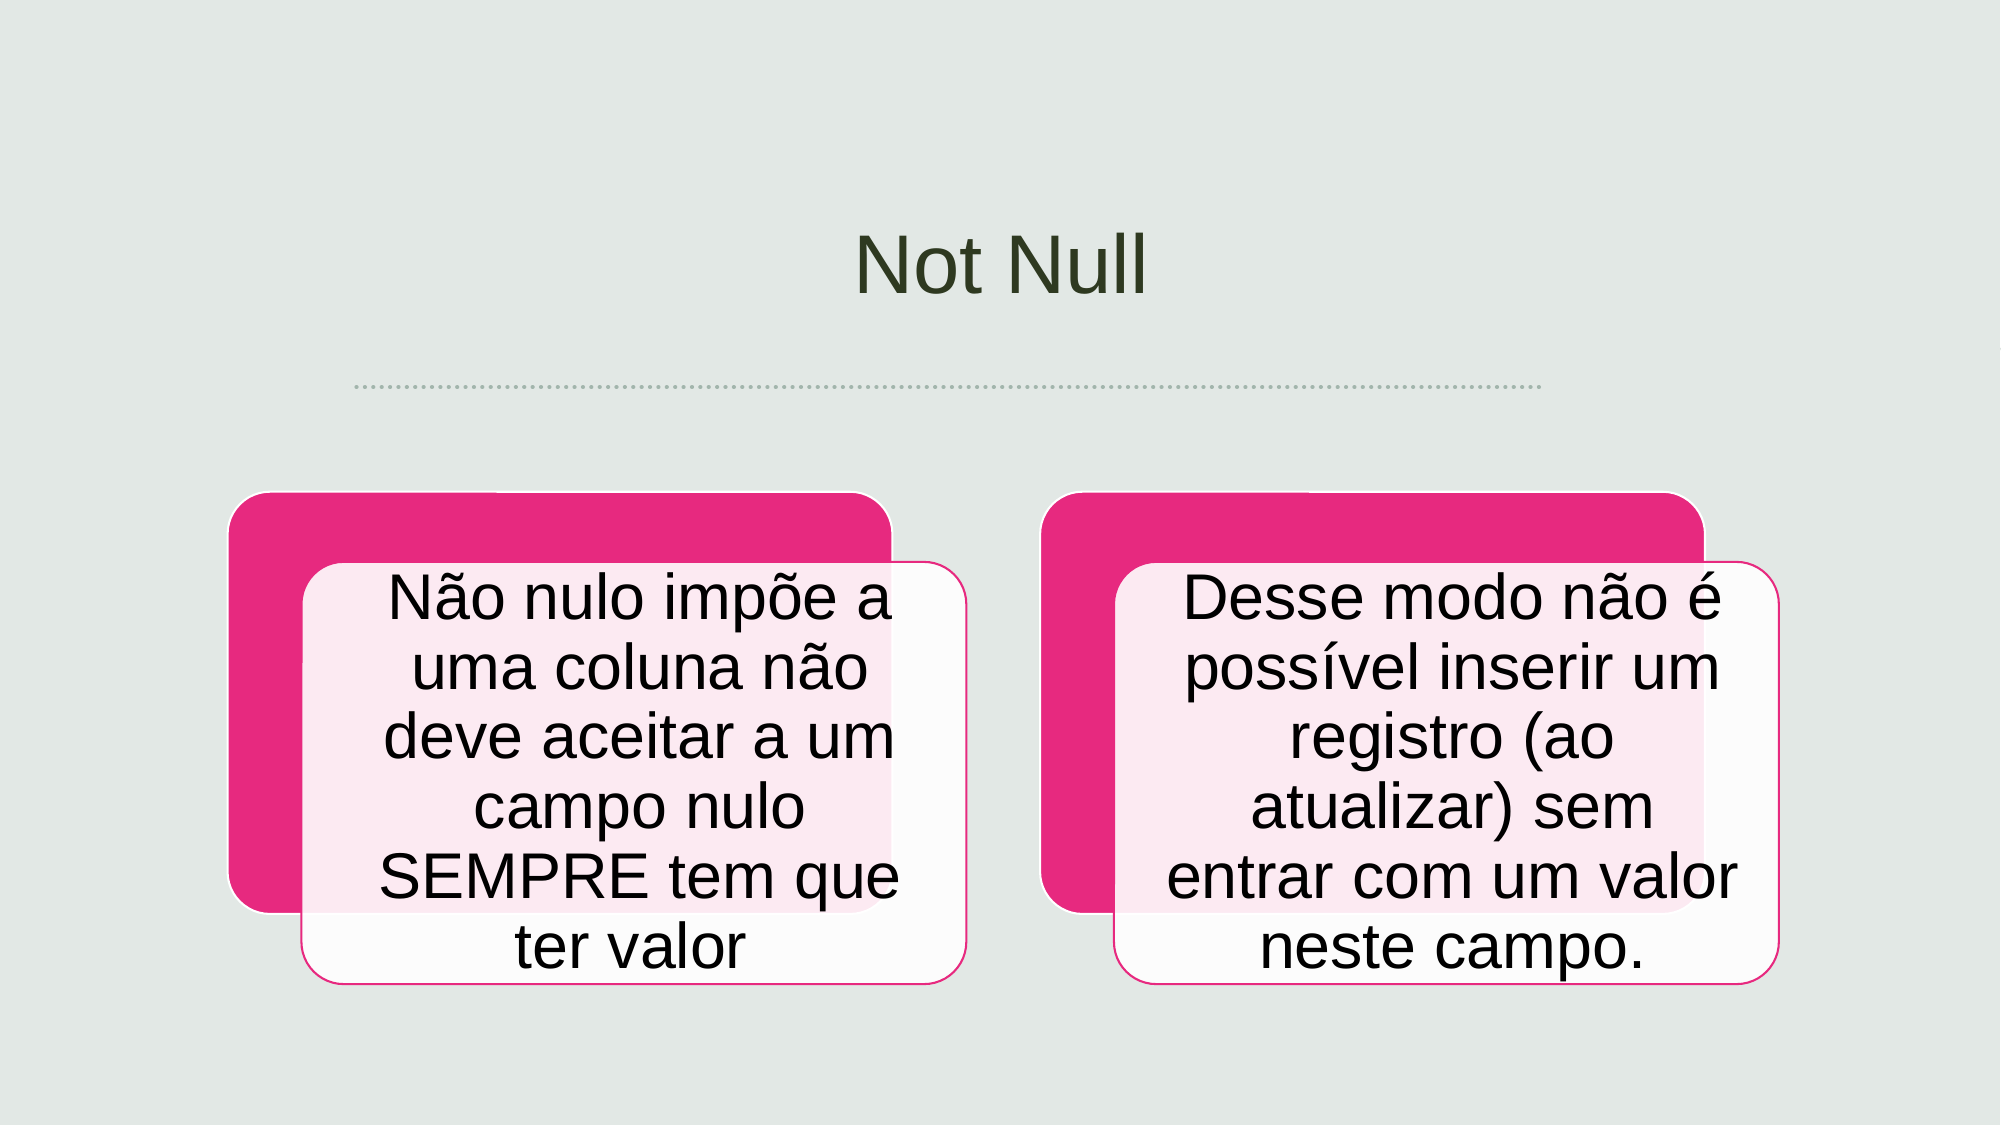

# Not Null
Não nulo impõe a uma coluna não deve aceitar a um campo nulo SEMPRE tem que ter valor
Desse modo não é possível inserir um registro (ao atualizar) sem entrar com um valor neste campo.